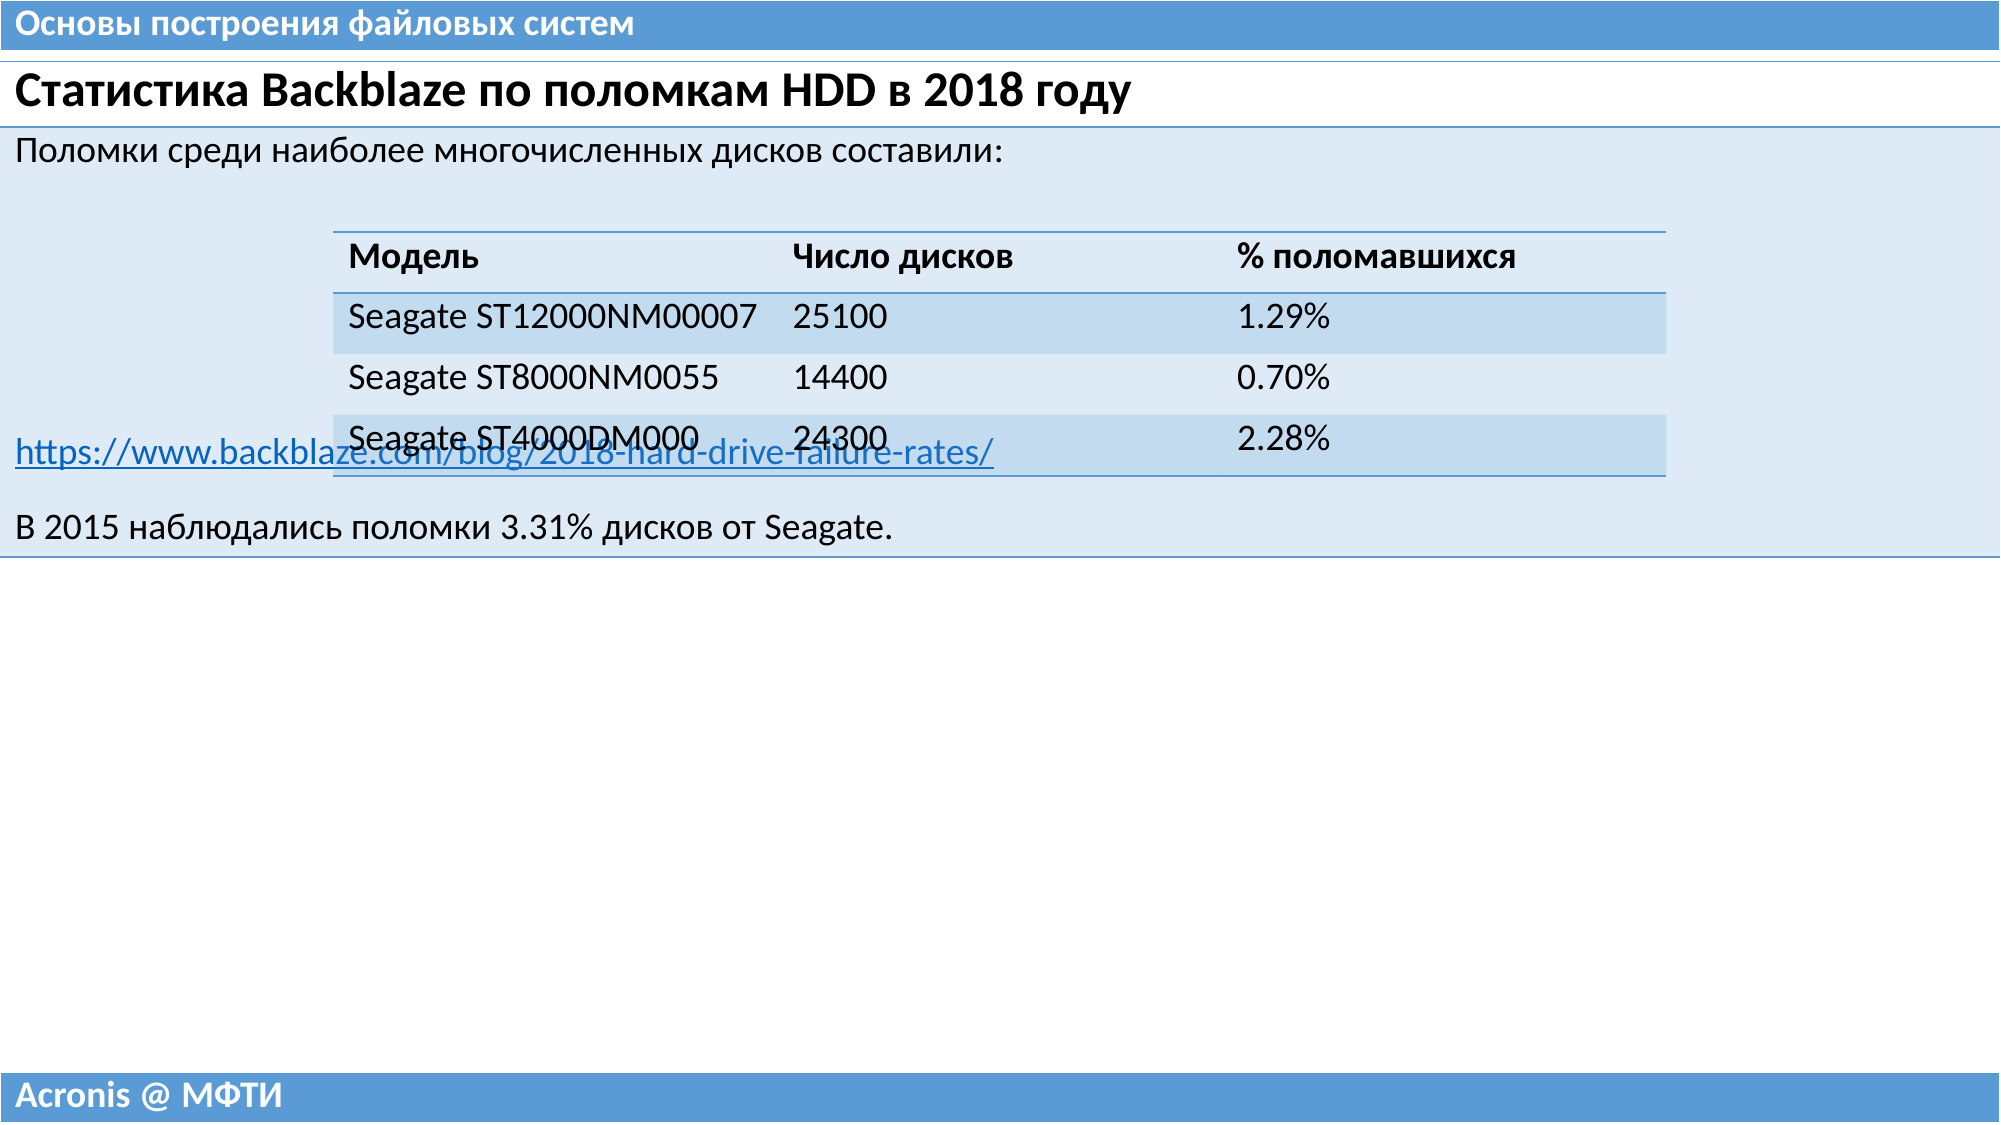

| Основы построения файловых систем |
| --- |
| Статистика Backblaze по поломкам HDD в 2018 году |
| --- |
| Поломки среди наиболее многочисленных дисков составили: https://www.backblaze.com/blog/2018-hard-drive-failure-rates/ В 2015 наблюдались поломки 3.31% дисков от Seagate. |
| Модель | Число дисков | % поломавшихся |
| --- | --- | --- |
| Seagate ST12000NM00007 | 25100 | 1.29% |
| Seagate ST8000NM0055 | 14400 | 0.70% |
| Seagate ST4000DM000 | 24300 | 2.28% |
| Acronis @ МФТИ |
| --- |